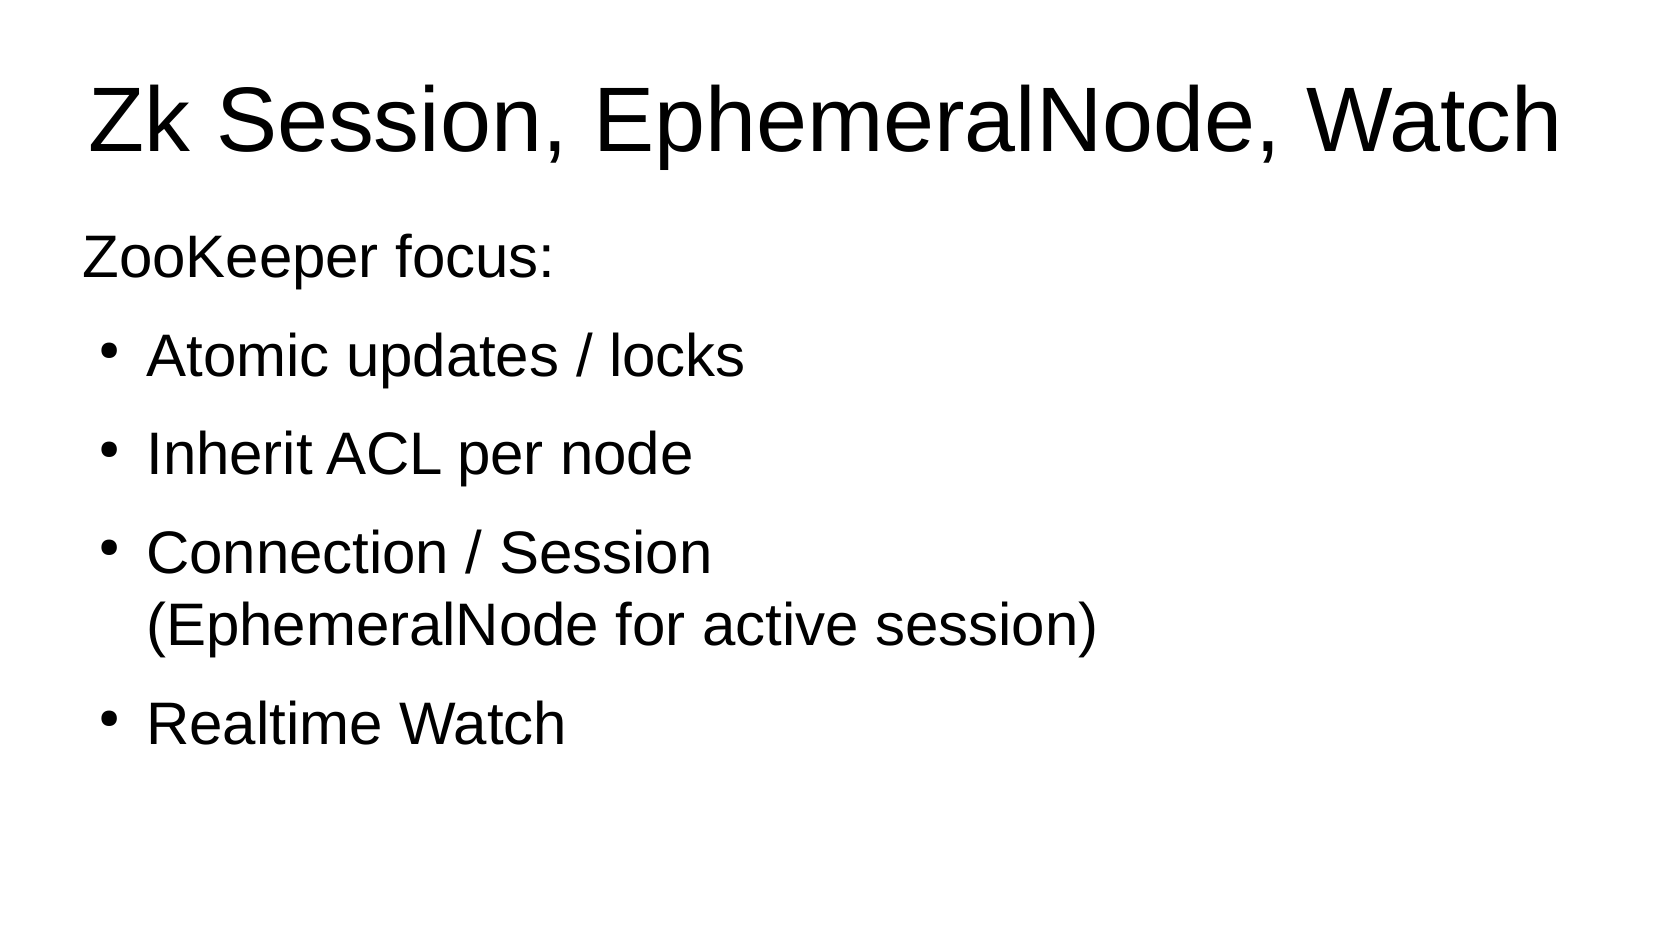

Zk Session, EphemeralNode, Watch
ZooKeeper focus:
Atomic updates / locks
Inherit ACL per node
Connection / Session
(EphemeralNode for active session)
Realtime Watch